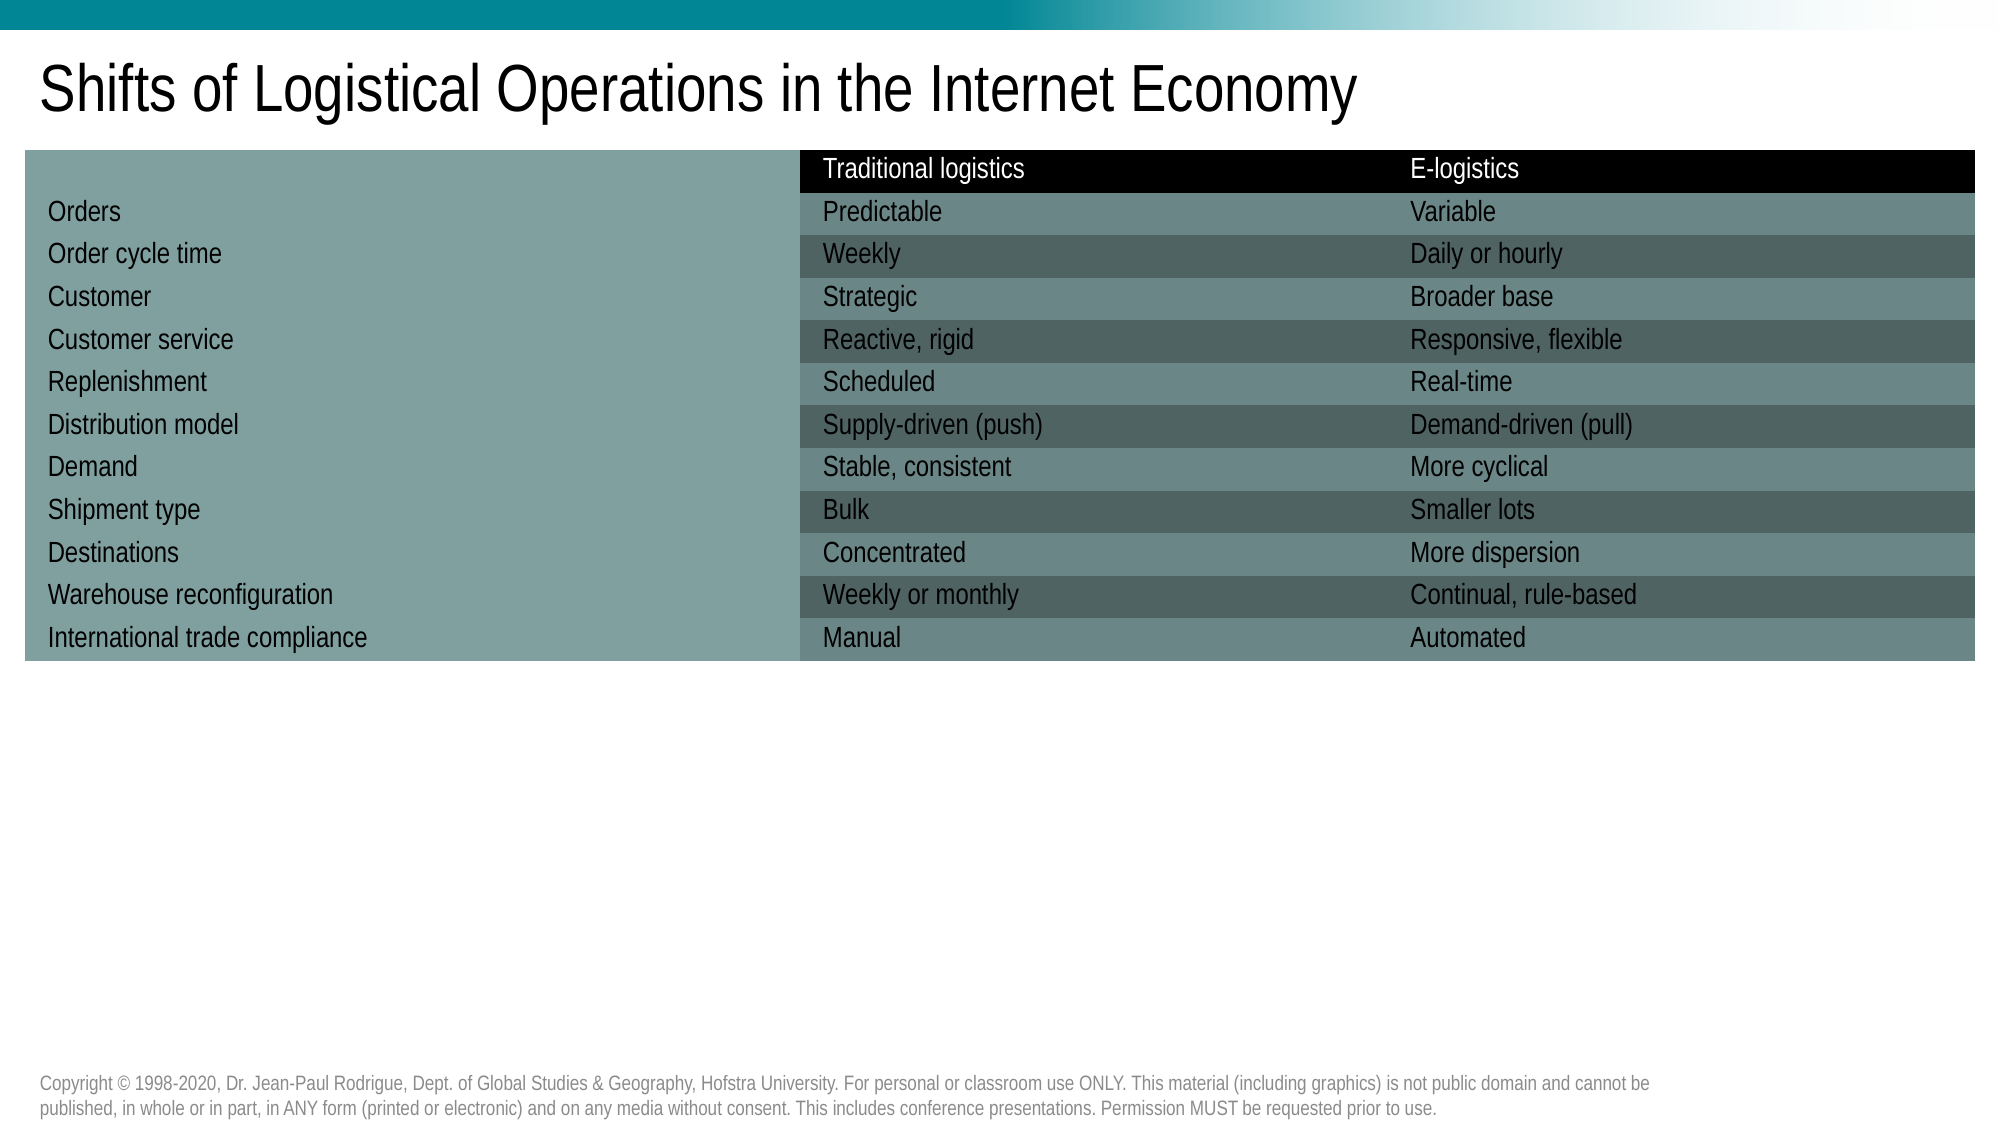

# Shifts of Logistical Operations in the Internet Economy
|  | Traditional logistics | E-logistics |
| --- | --- | --- |
| Orders | Predictable | Variable |
| Order cycle time | Weekly | Daily or hourly |
| Customer | Strategic | Broader base |
| Customer service | Reactive, rigid | Responsive, flexible |
| Replenishment | Scheduled | Real-time |
| Distribution model | Supply-driven (push) | Demand-driven (pull) |
| Demand | Stable, consistent | More cyclical |
| Shipment type | Bulk | Smaller lots |
| Destinations | Concentrated | More dispersion |
| Warehouse reconfiguration | Weekly or monthly | Continual, rule-based |
| International trade compliance | Manual | Automated |
Copyright © 1998-2020, Dr. Jean-Paul Rodrigue, Dept. of Global Studies & Geography, Hofstra University. For personal or classroom use ONLY. This material (including graphics) is not public domain and cannot be published, in whole or in part, in ANY form (printed or electronic) and on any media without consent. This includes conference presentations. Permission MUST be requested prior to use.